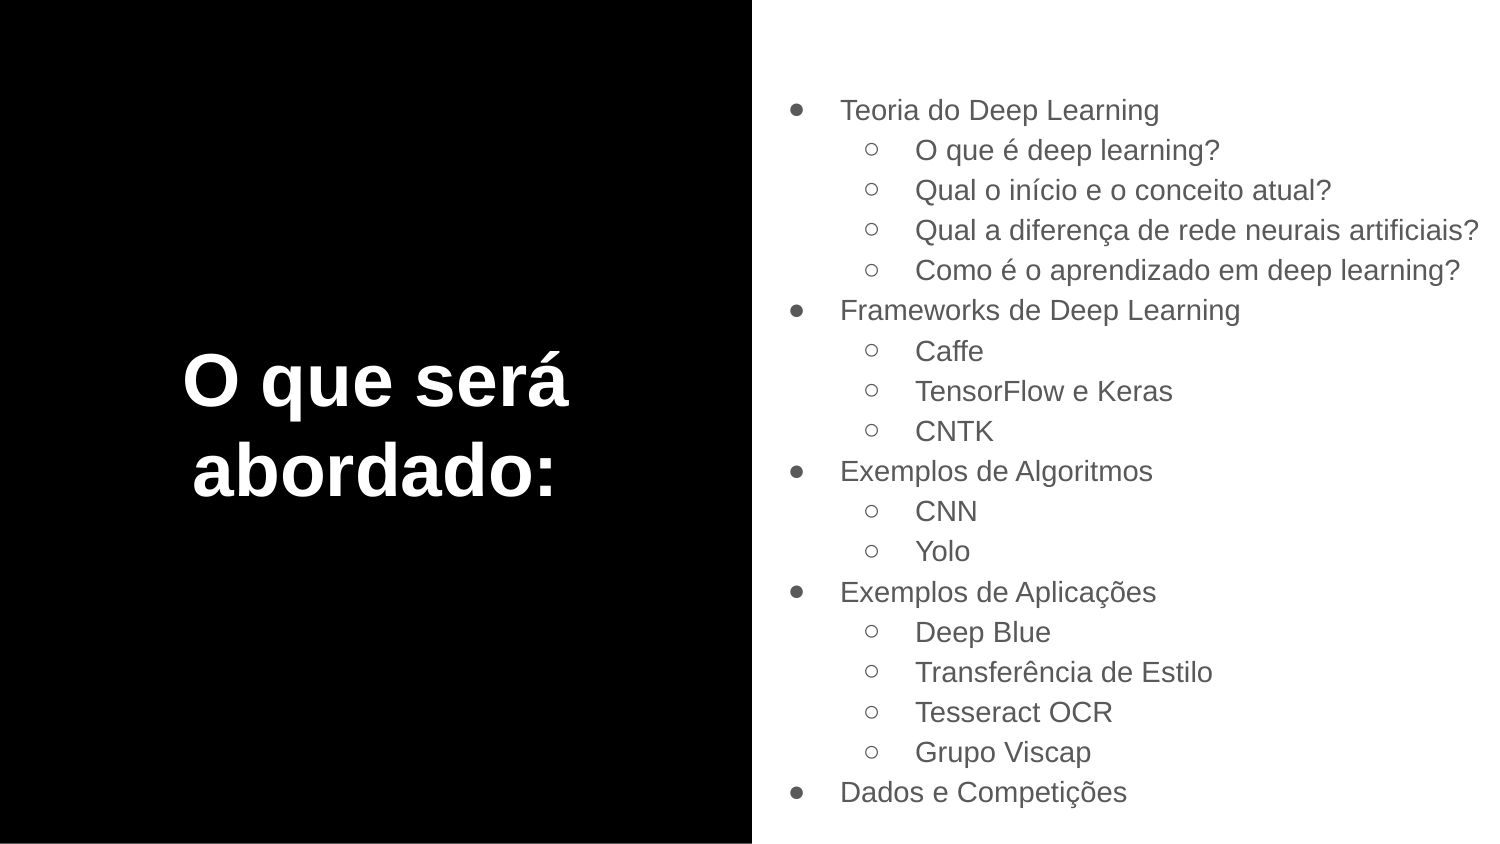

Teoria do Deep Learning
O que é deep learning?
Qual o início e o conceito atual?
Qual a diferença de rede neurais artificiais?
Como é o aprendizado em deep learning?
Frameworks de Deep Learning
Caffe
TensorFlow e Keras
CNTK
Exemplos de Algoritmos
CNN
Yolo
Exemplos de Aplicações
Deep Blue
Transferência de Estilo
Tesseract OCR
Grupo Viscap
Dados e Competições
# O que será abordado: